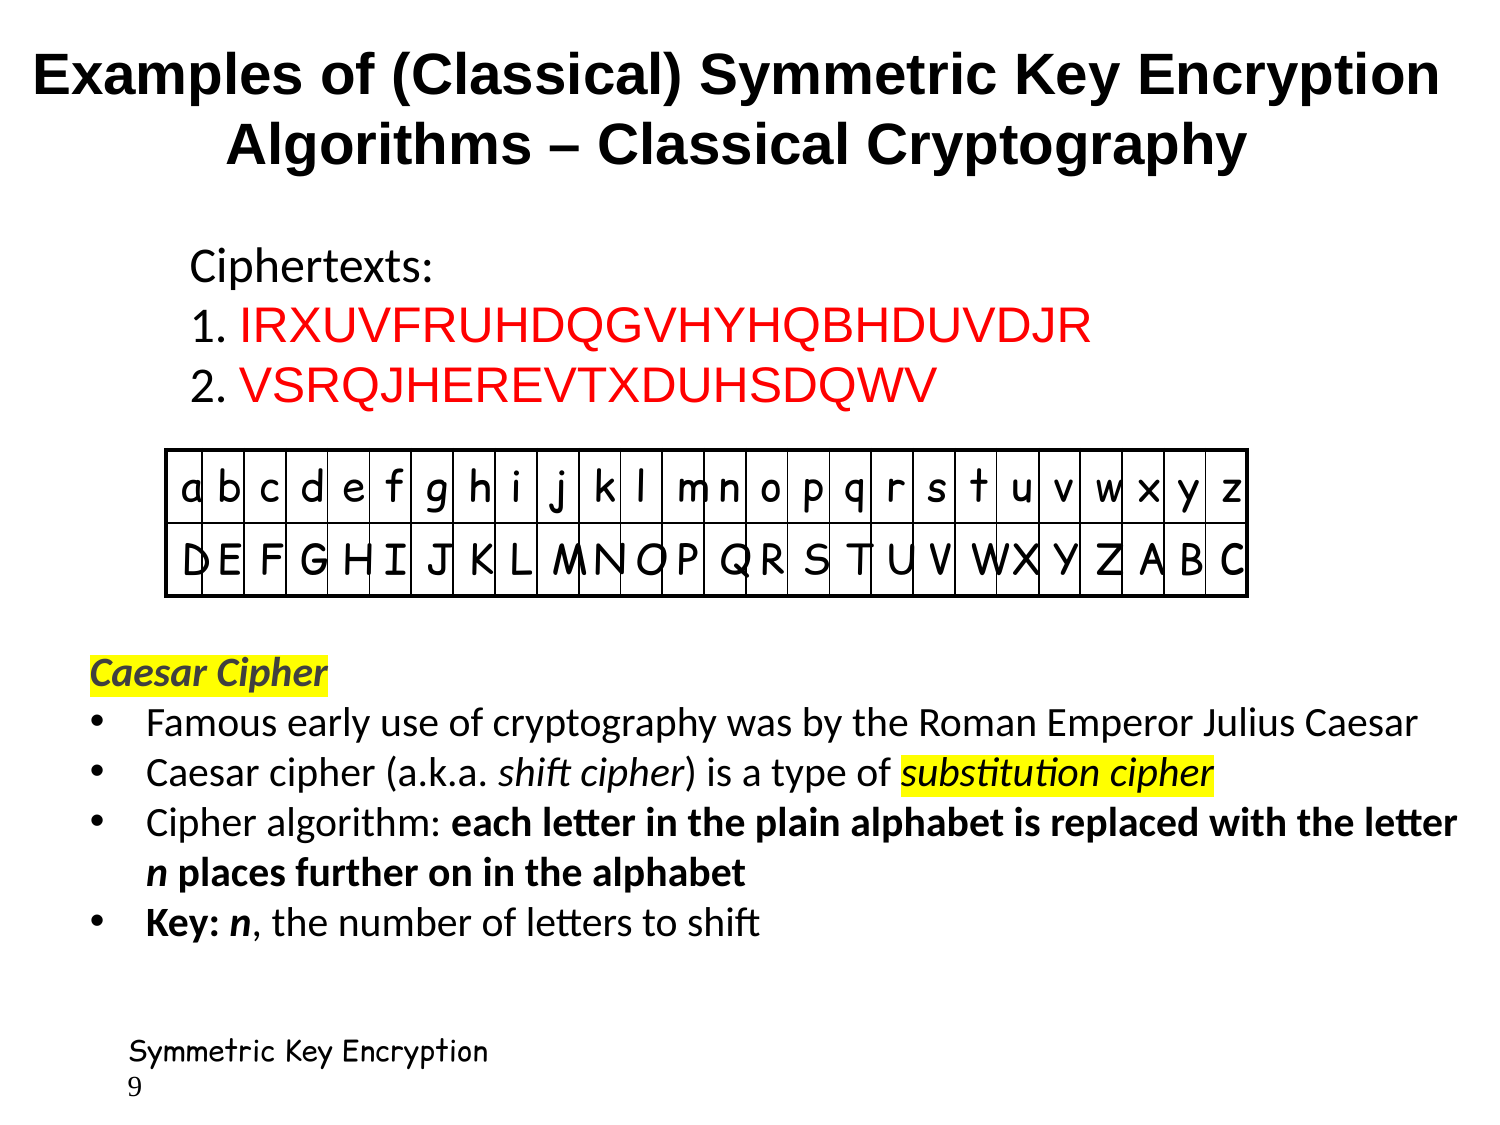

# Examples of (Classical) Symmetric Key Encryption Algorithms – Classical Cryptography
Ciphertexts:
1. IRXUVFRUHDQGVHYHQBHDUVDJR
2. VSRQJHEREVTXDUHSDQWV
| a | b | c | d | e | f | g | h | i | j | k | l | m | n | o | p | q | r | s | t | u | v | w | x | y | z |
| --- | --- | --- | --- | --- | --- | --- | --- | --- | --- | --- | --- | --- | --- | --- | --- | --- | --- | --- | --- | --- | --- | --- | --- | --- | --- |
| D | E | F | G | H | I | J | K | L | M | N | O | P | Q | R | S | T | U | V | W | X | Y | Z | A | B | C |
Caesar Cipher
Famous early use of cryptography was by the Roman Emperor Julius Caesar
Caesar cipher (a.k.a. shift cipher) is a type of substitution cipher
Cipher algorithm: each letter in the plain alphabet is replaced with the letter n places further on in the alphabet
Key: n, the number of letters to shift
Symmetric Key Encryption                                                                                                     9